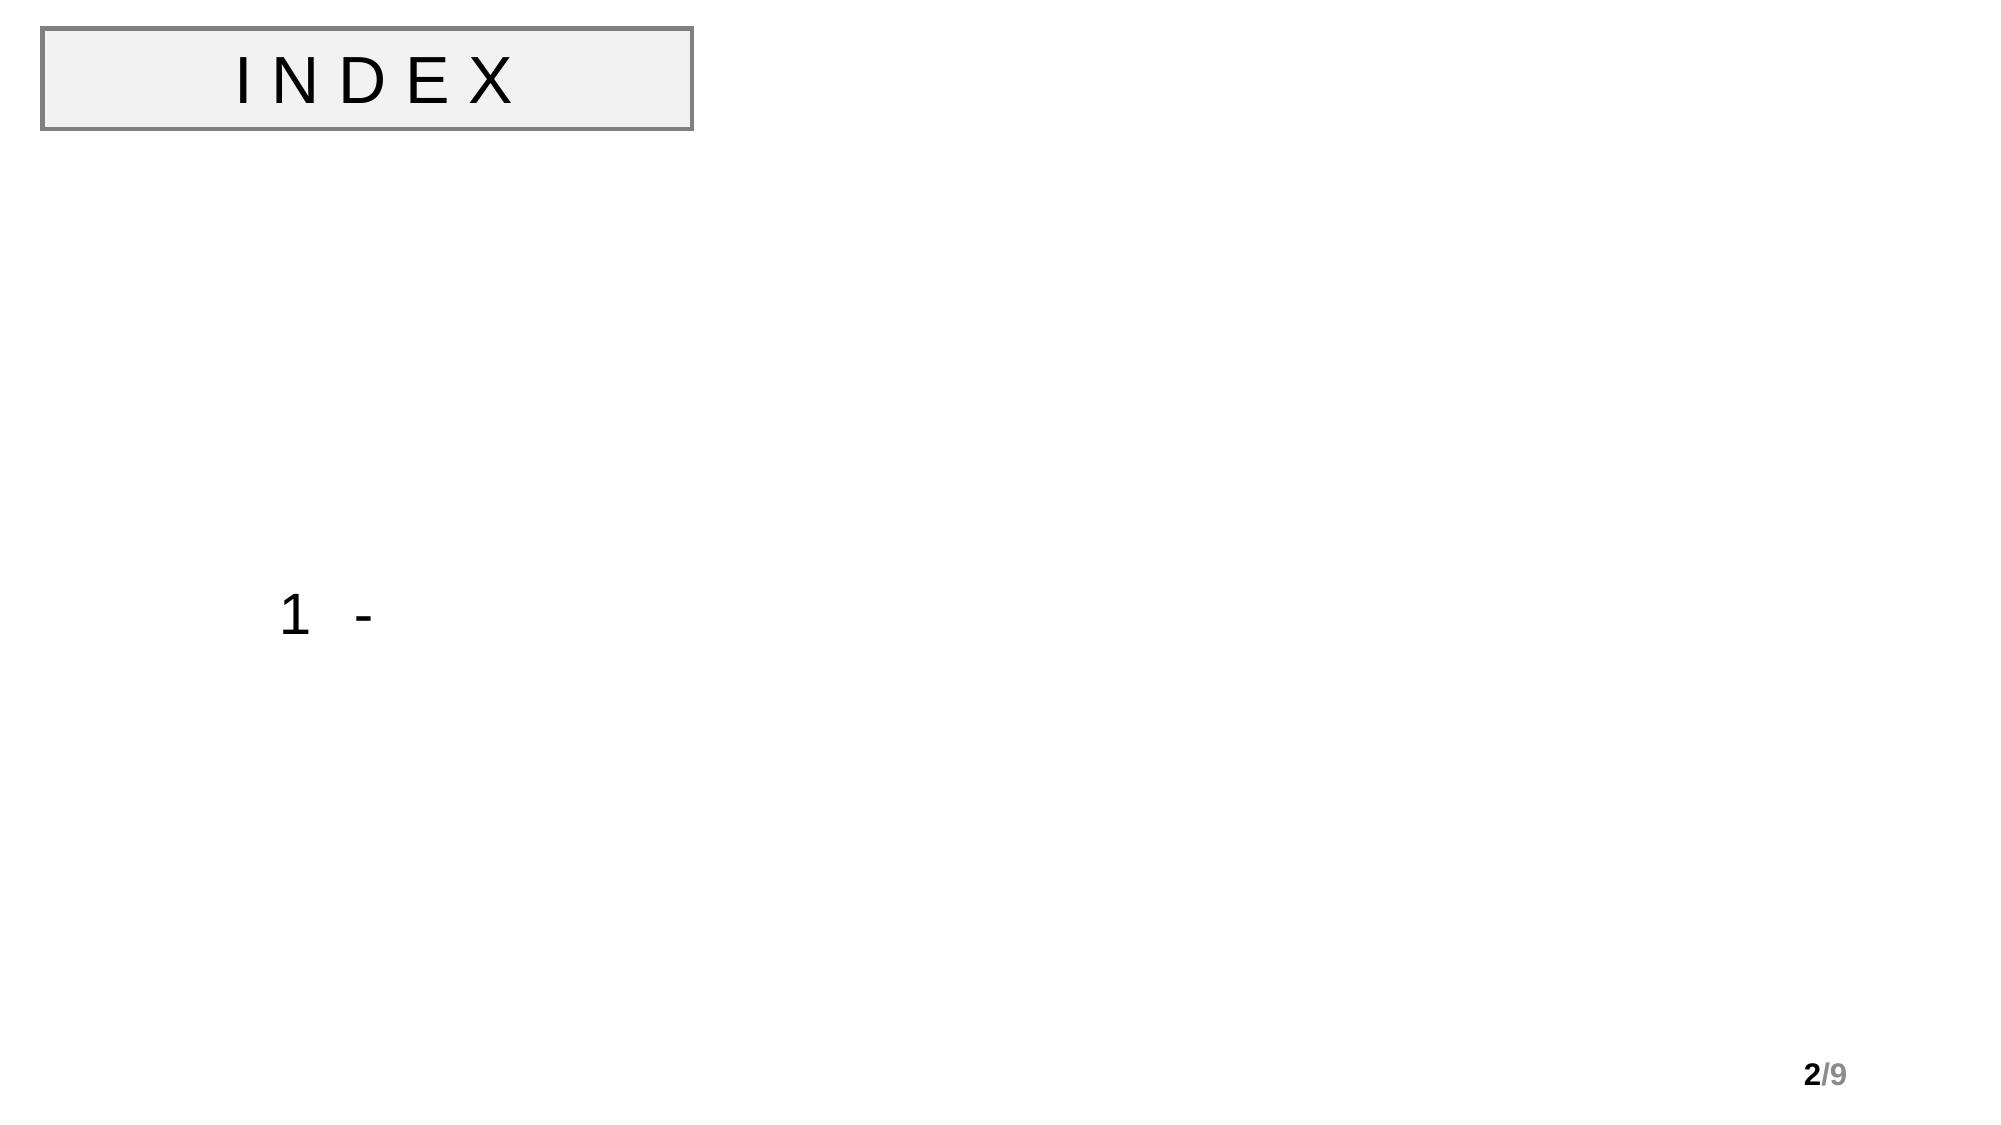

# I N D E X
-

2/9